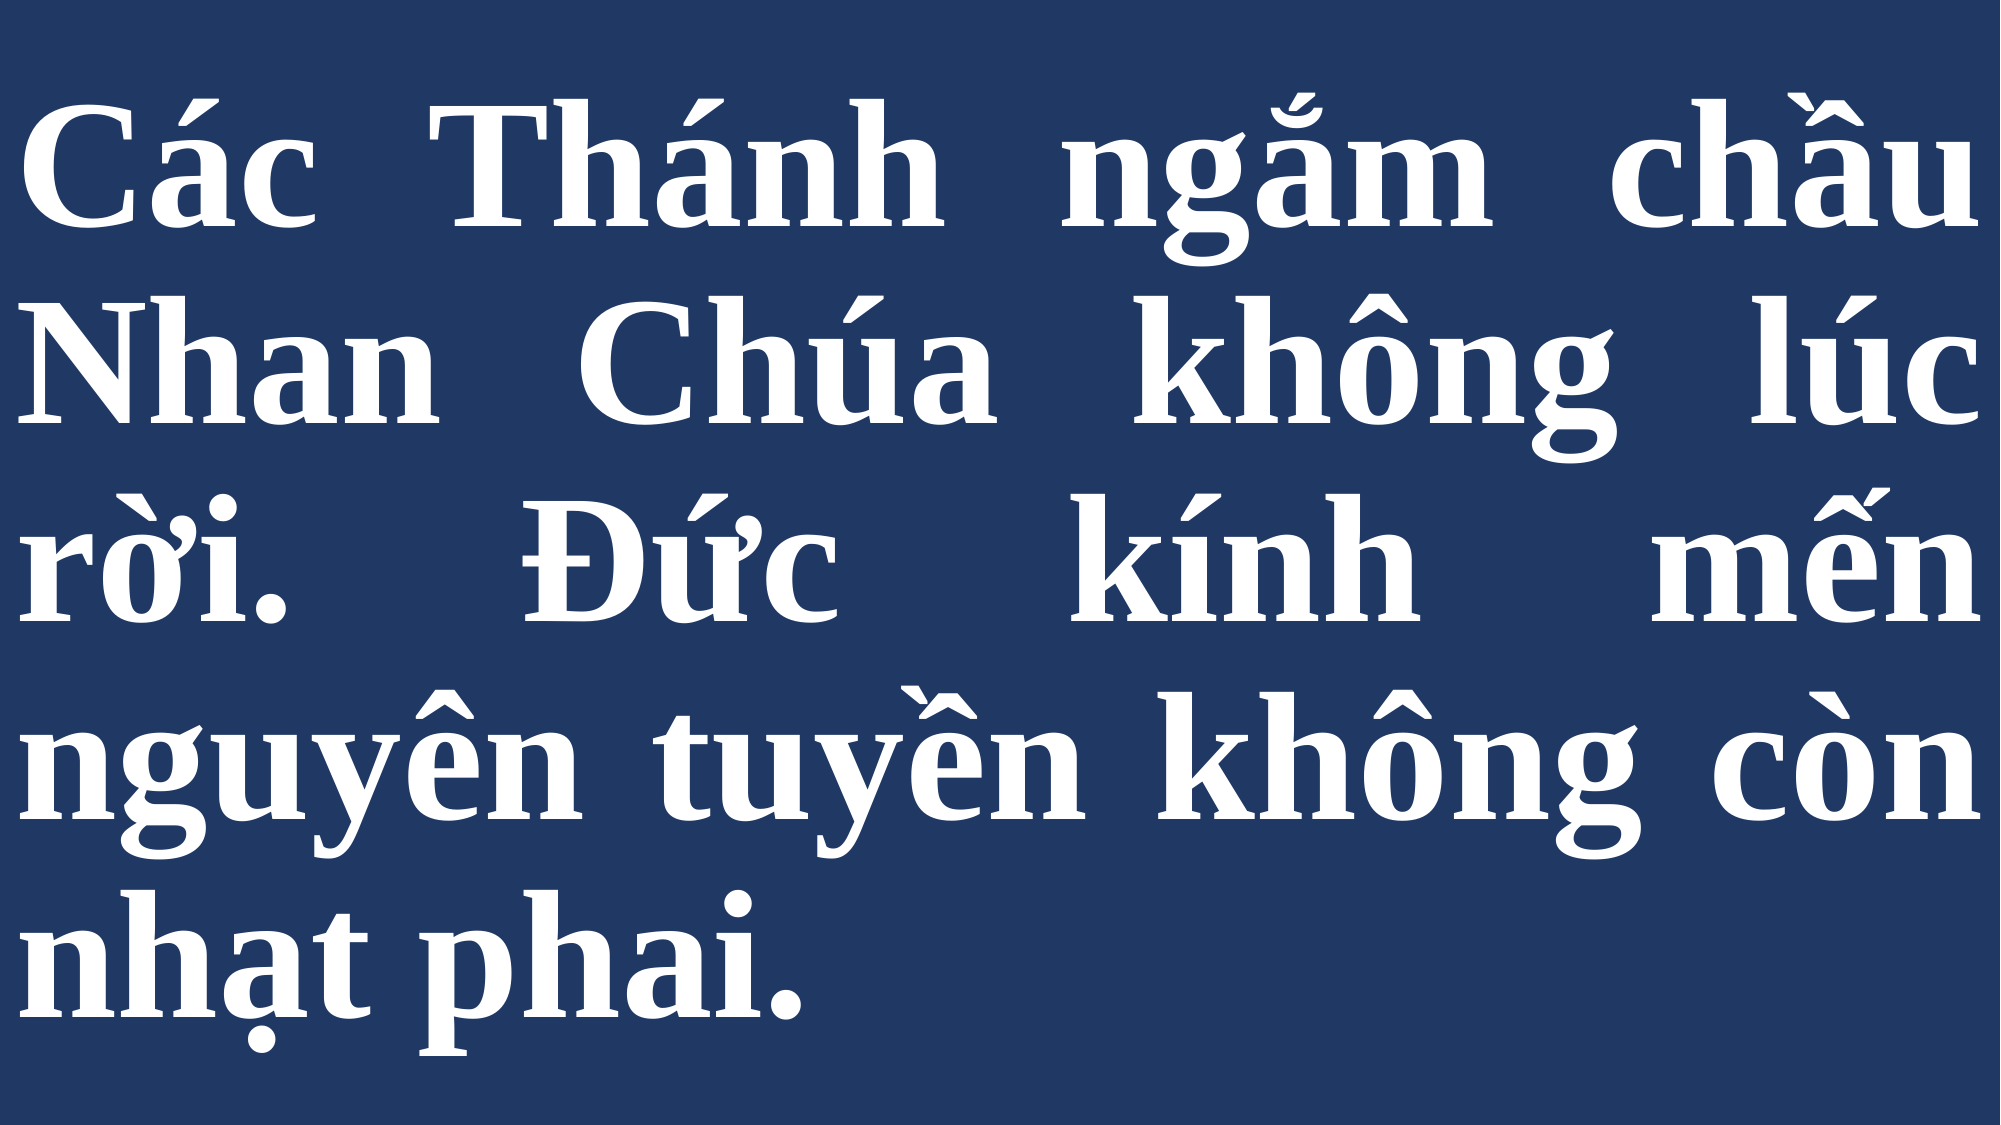

# Các Thánh ngắm chầu Nhan Chúa không lúc rời. Đức kính mến nguyên tuyền không còn nhạt phai.